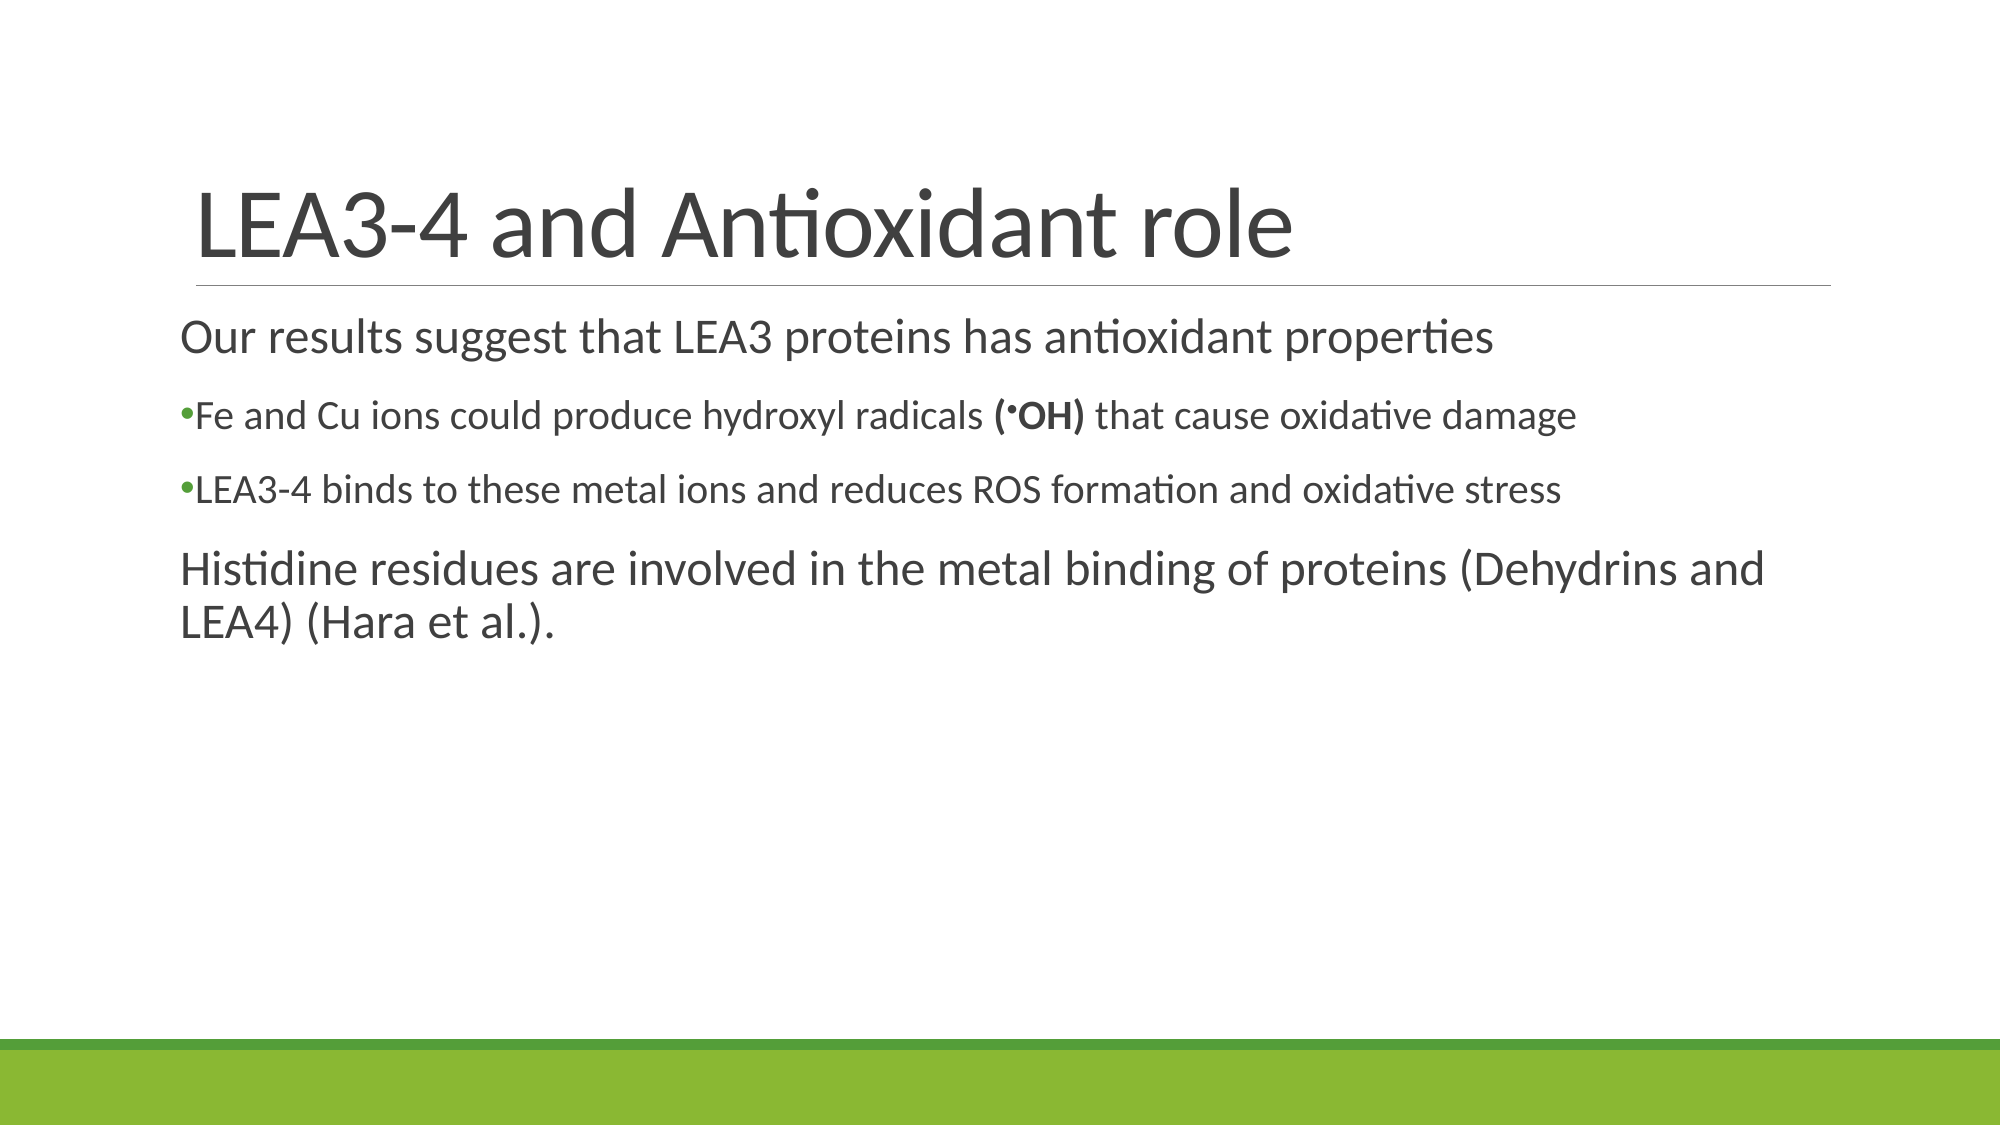

# LEA3-4 and Antioxidant role
Our results suggest that LEA3 proteins has antioxidant properties
Fe and Cu ions could produce hydroxyl radicals (•OH) that cause oxidative damage
LEA3-4 binds to these metal ions and reduces ROS formation and oxidative stress
Histidine residues are involved in the metal binding of proteins (Dehydrins and LEA4) (Hara et al.).